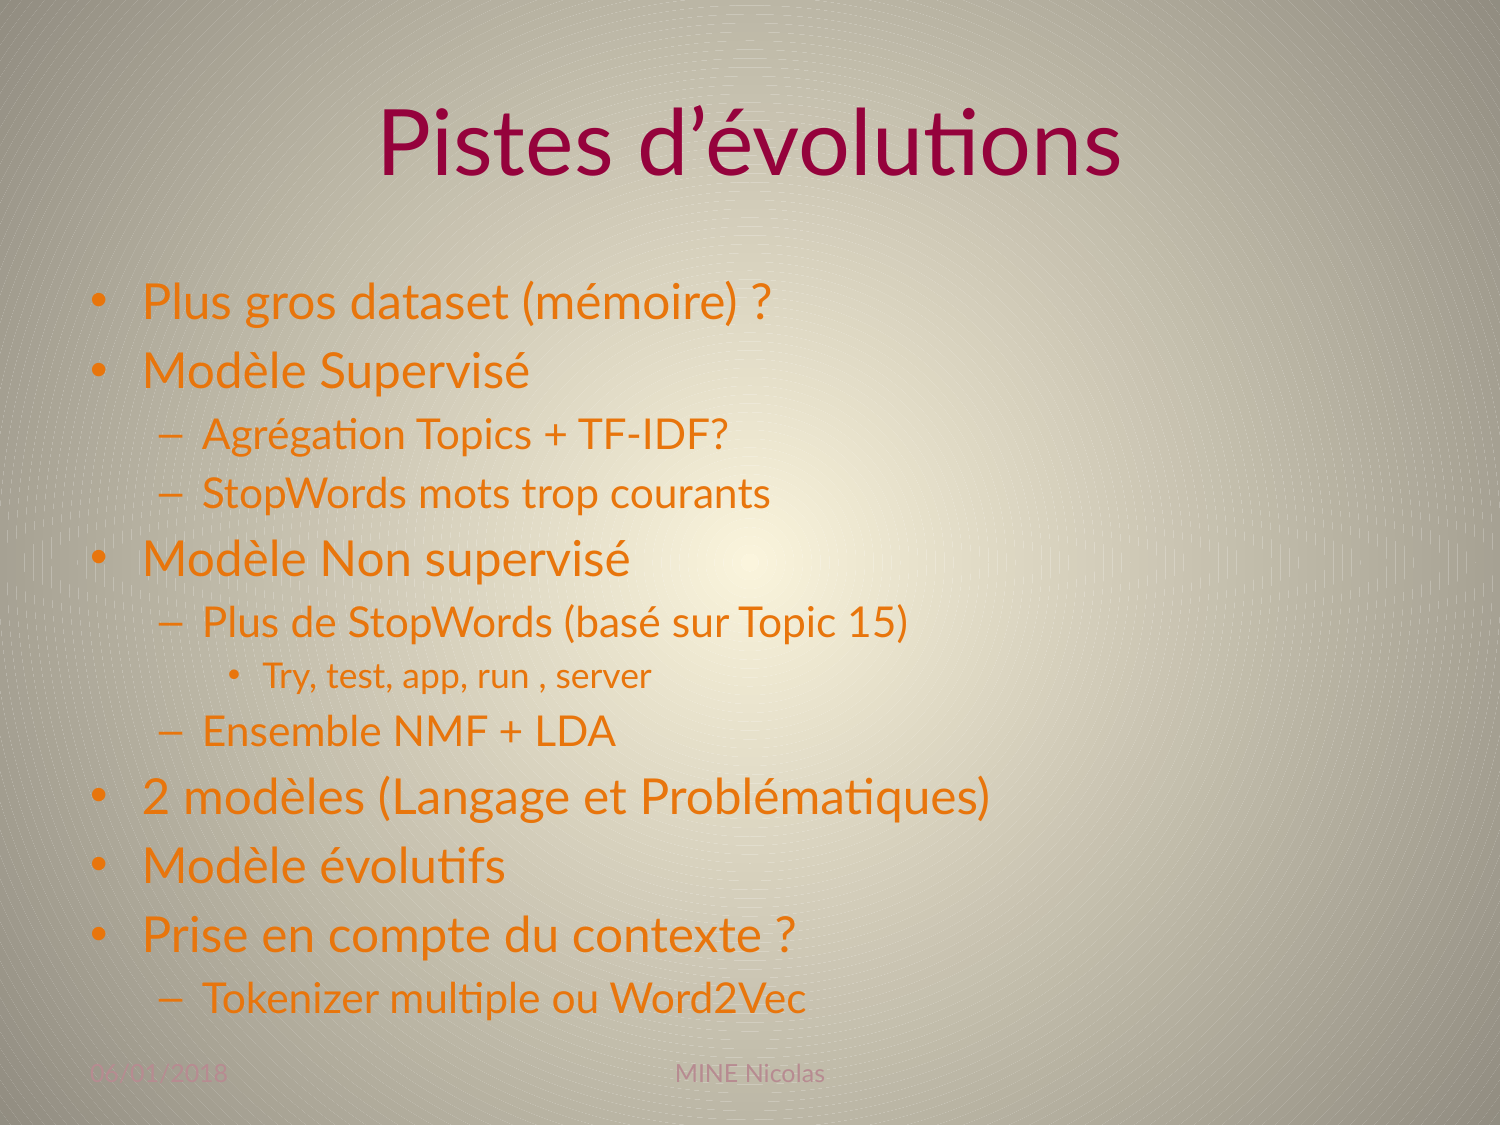

# Pistes d’évolutions
Plus gros dataset (mémoire) ?
Modèle Supervisé
Agrégation Topics + TF-IDF?
StopWords mots trop courants
Modèle Non supervisé
Plus de StopWords (basé sur Topic 15)
Try, test, app, run , server
Ensemble NMF + LDA
2 modèles (Langage et Problématiques)
Modèle évolutifs
Prise en compte du contexte ?
Tokenizer multiple ou Word2Vec

06/01/2018
MINE Nicolas